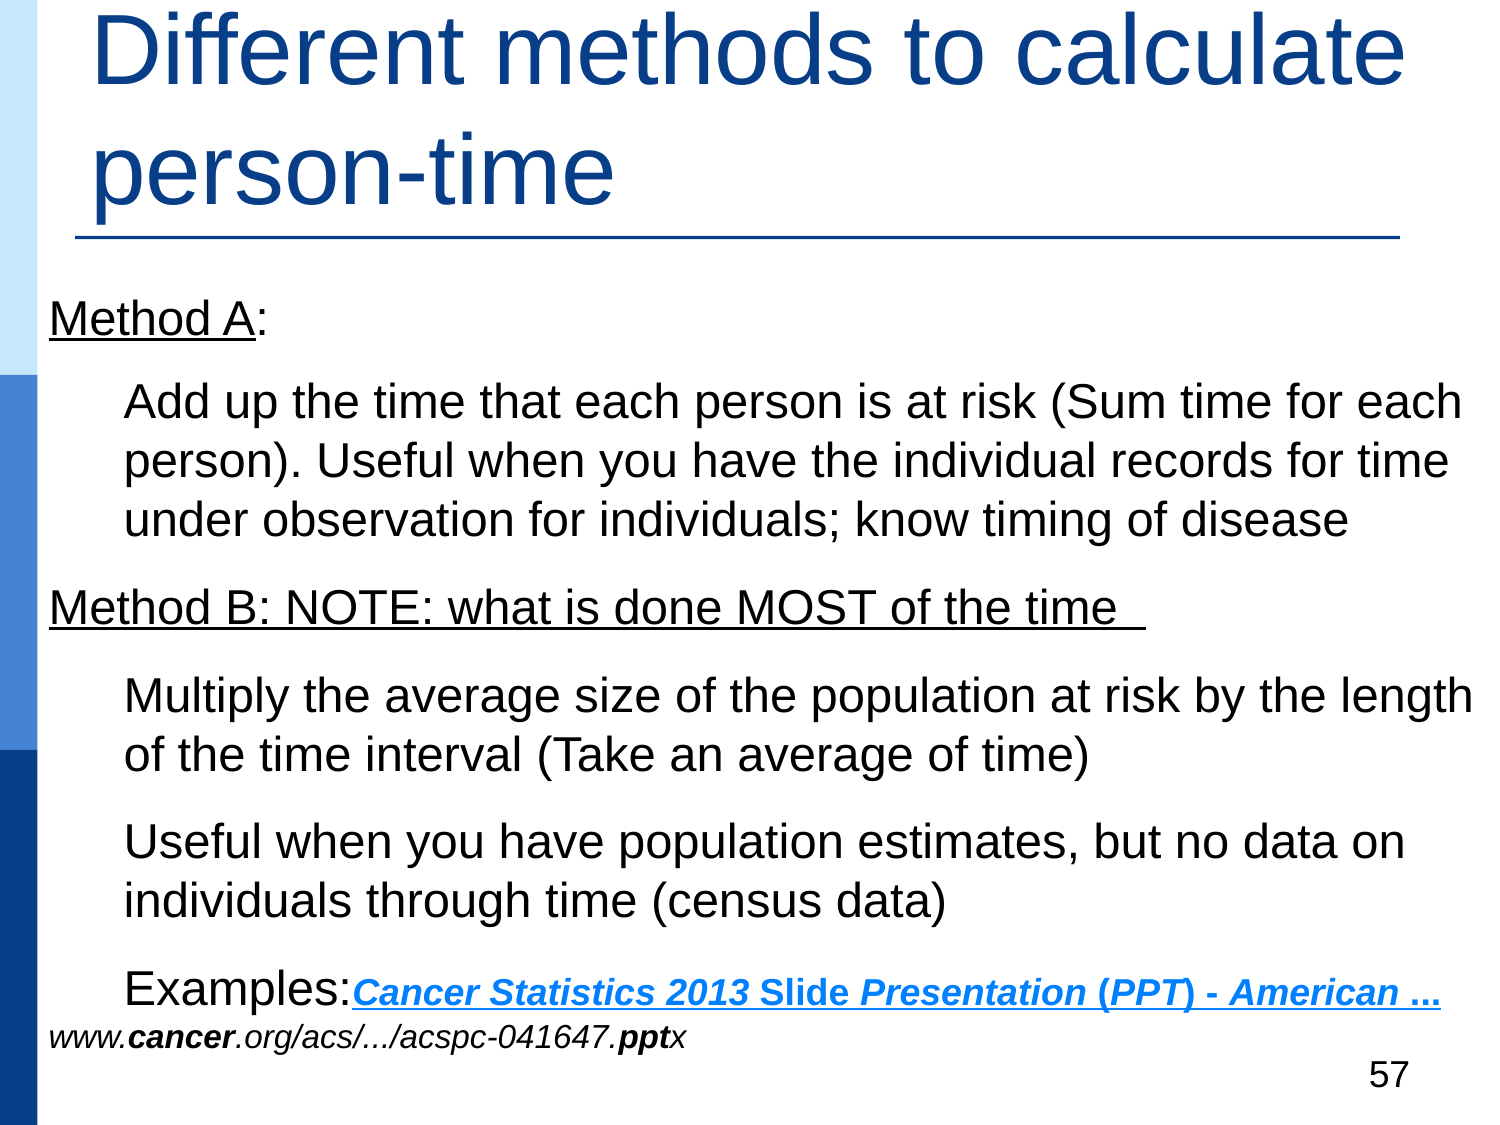

# Different methods to calculate person-time

Method A:
Add up the time that each person is at risk (Sum time for each person). Useful when you have the individual records for time under observation for individuals; know timing of disease
Method B: NOTE: what is done MOST of the time
Multiply the average size of the population at risk by the length of the time interval (Take an average of time)
Useful when you have population estimates, but no data on individuals through time (census data)
Examples:Cancer Statistics 2013 Slide Presentation (PPT) - American ...
www.cancer.org/acs/.../acspc-041647.pptx

57